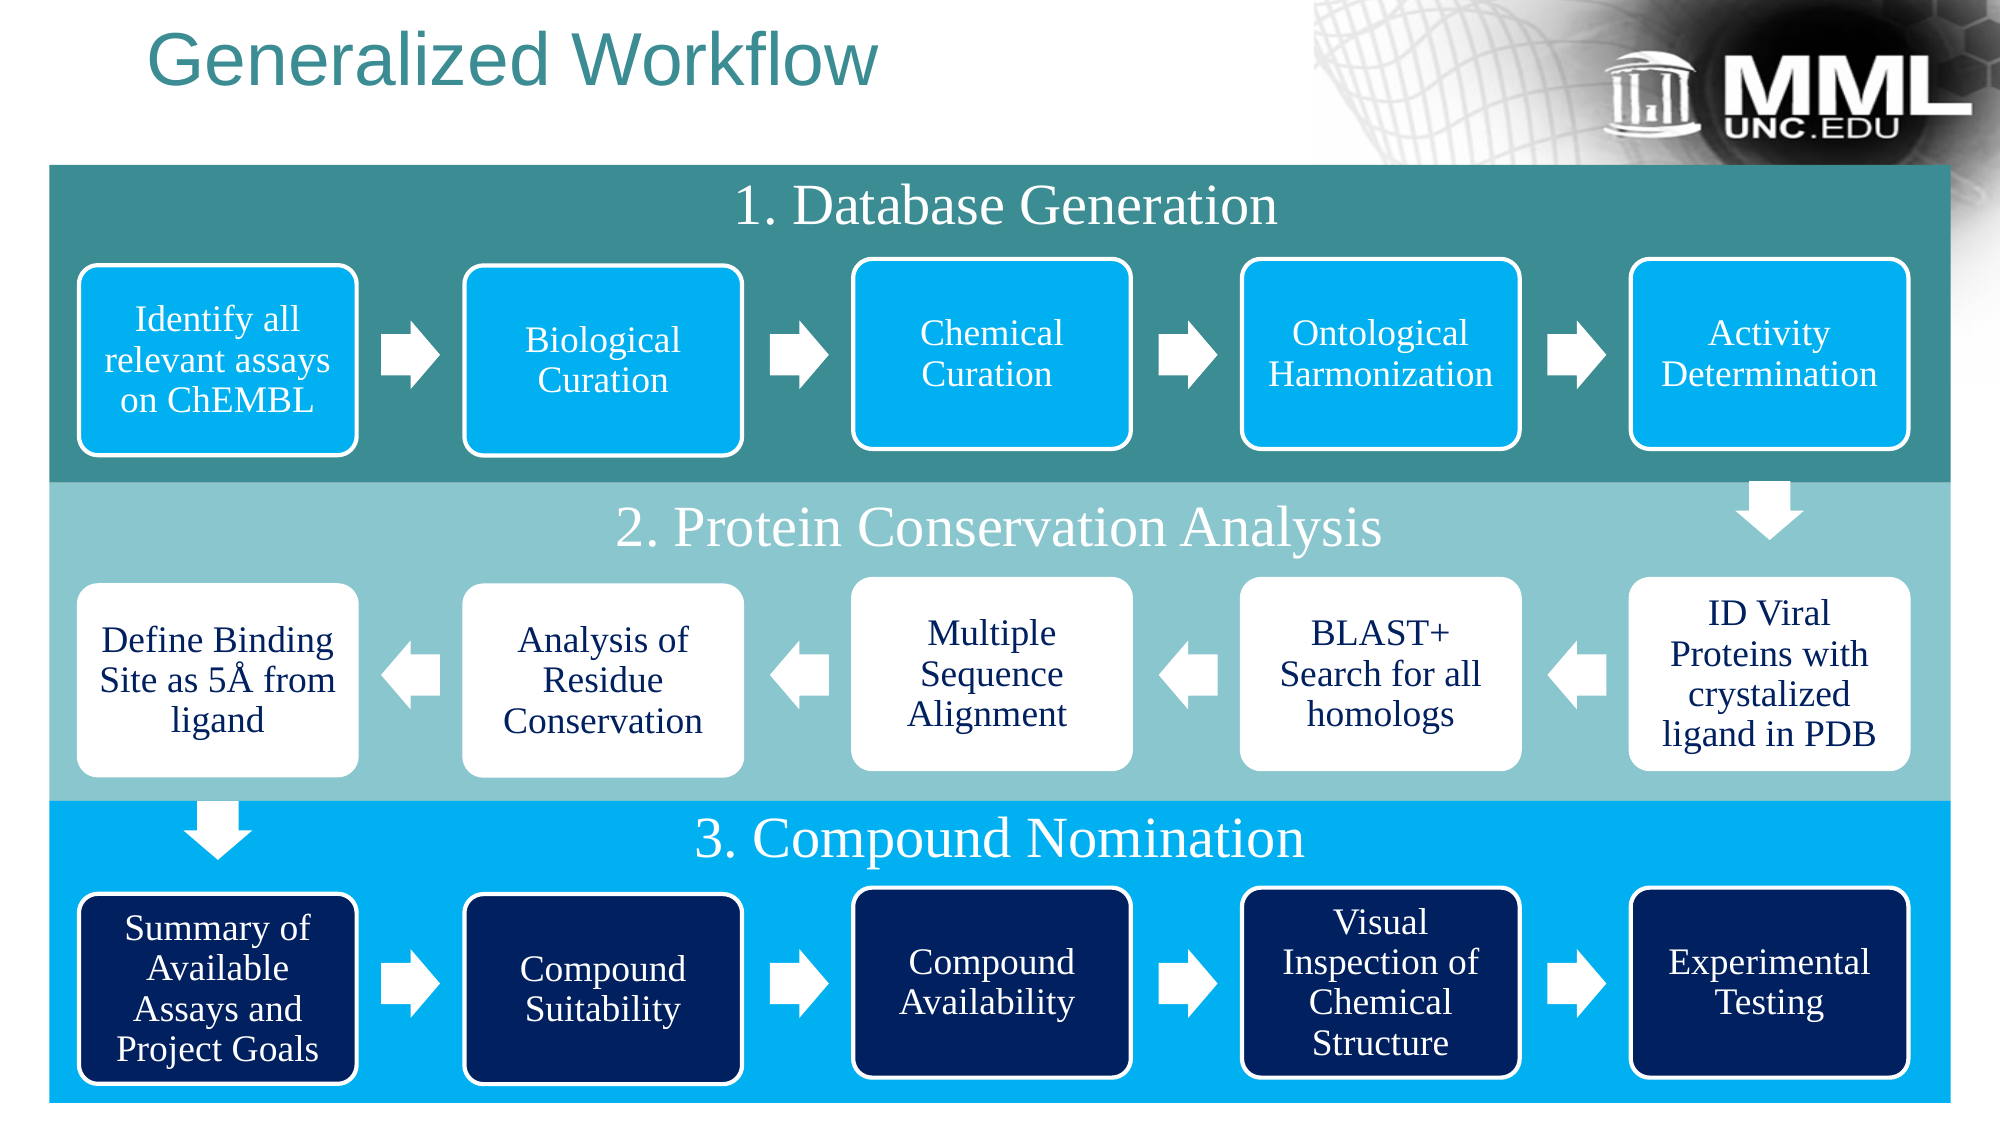

# Generalized Workflow
1. Database Generation

Chemical Curation
Ontological Harmonization
Activity Determination
Identify all relevant assays on ChEMBL
Biological Curation

2. Protein Conservation Analysis

Multiple Sequence Alignment
BLAST+ Search for all homologs
ID Viral Proteins with crystalized ligand in PDB
Define Binding Site as 5Å from ligand
Analysis of Residue Conservation

3. Compound Nomination

Compound Availability
Visual Inspection of Chemical Structure
Experimental Testing
Summary of Available Assays and Project Goals
Compound Suitability